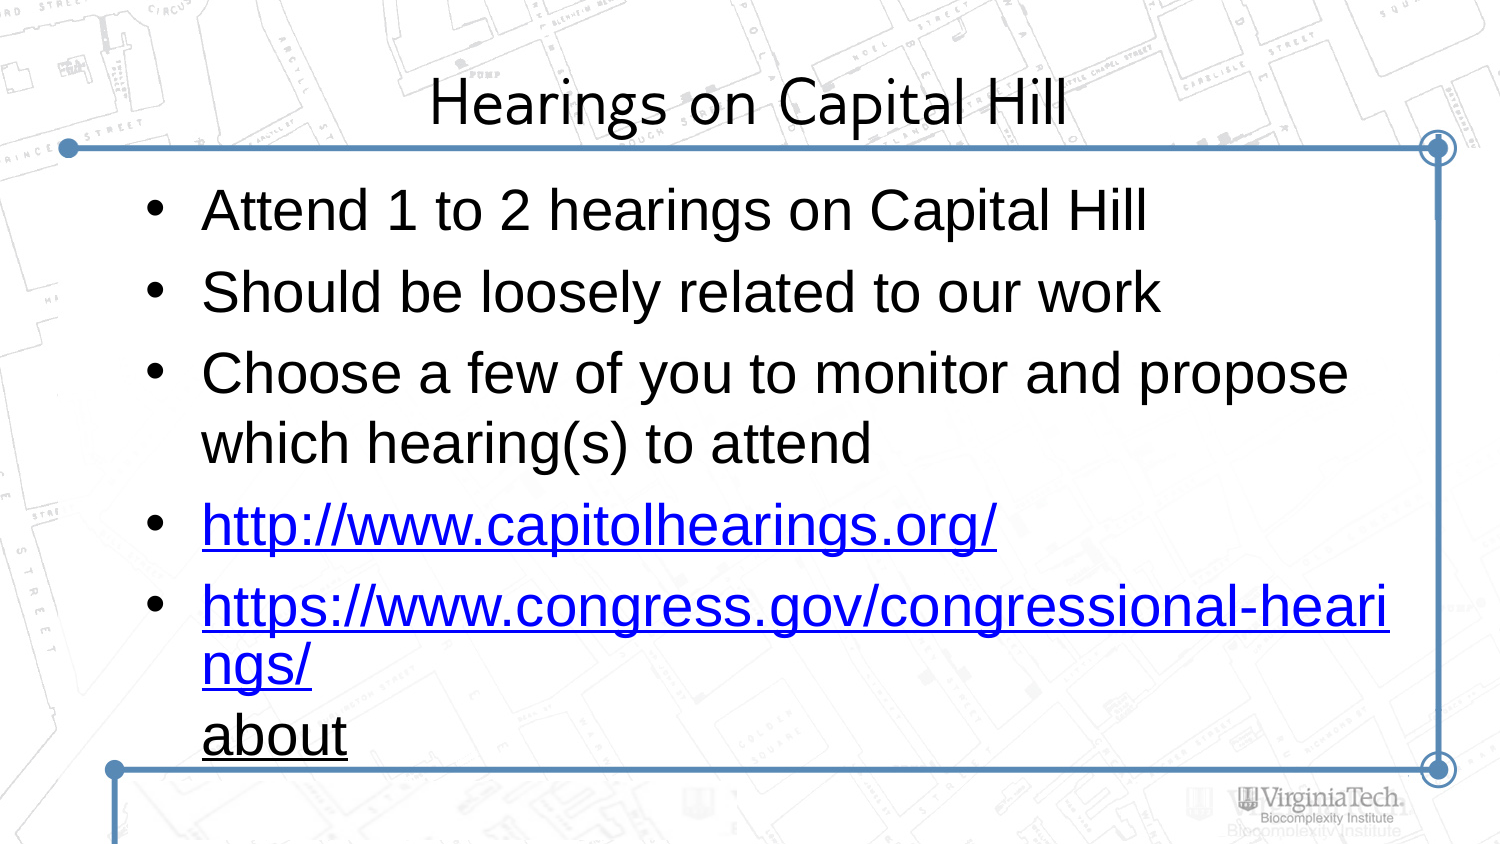

# Hearings on Capital Hill
Attend 1 to 2 hearings on Capital Hill
Should be loosely related to our work
Choose a few of you to monitor and propose which hearing(s) to attend
http://www.capitolhearings.org/
https://www.congress.gov/congressional-hearings/about